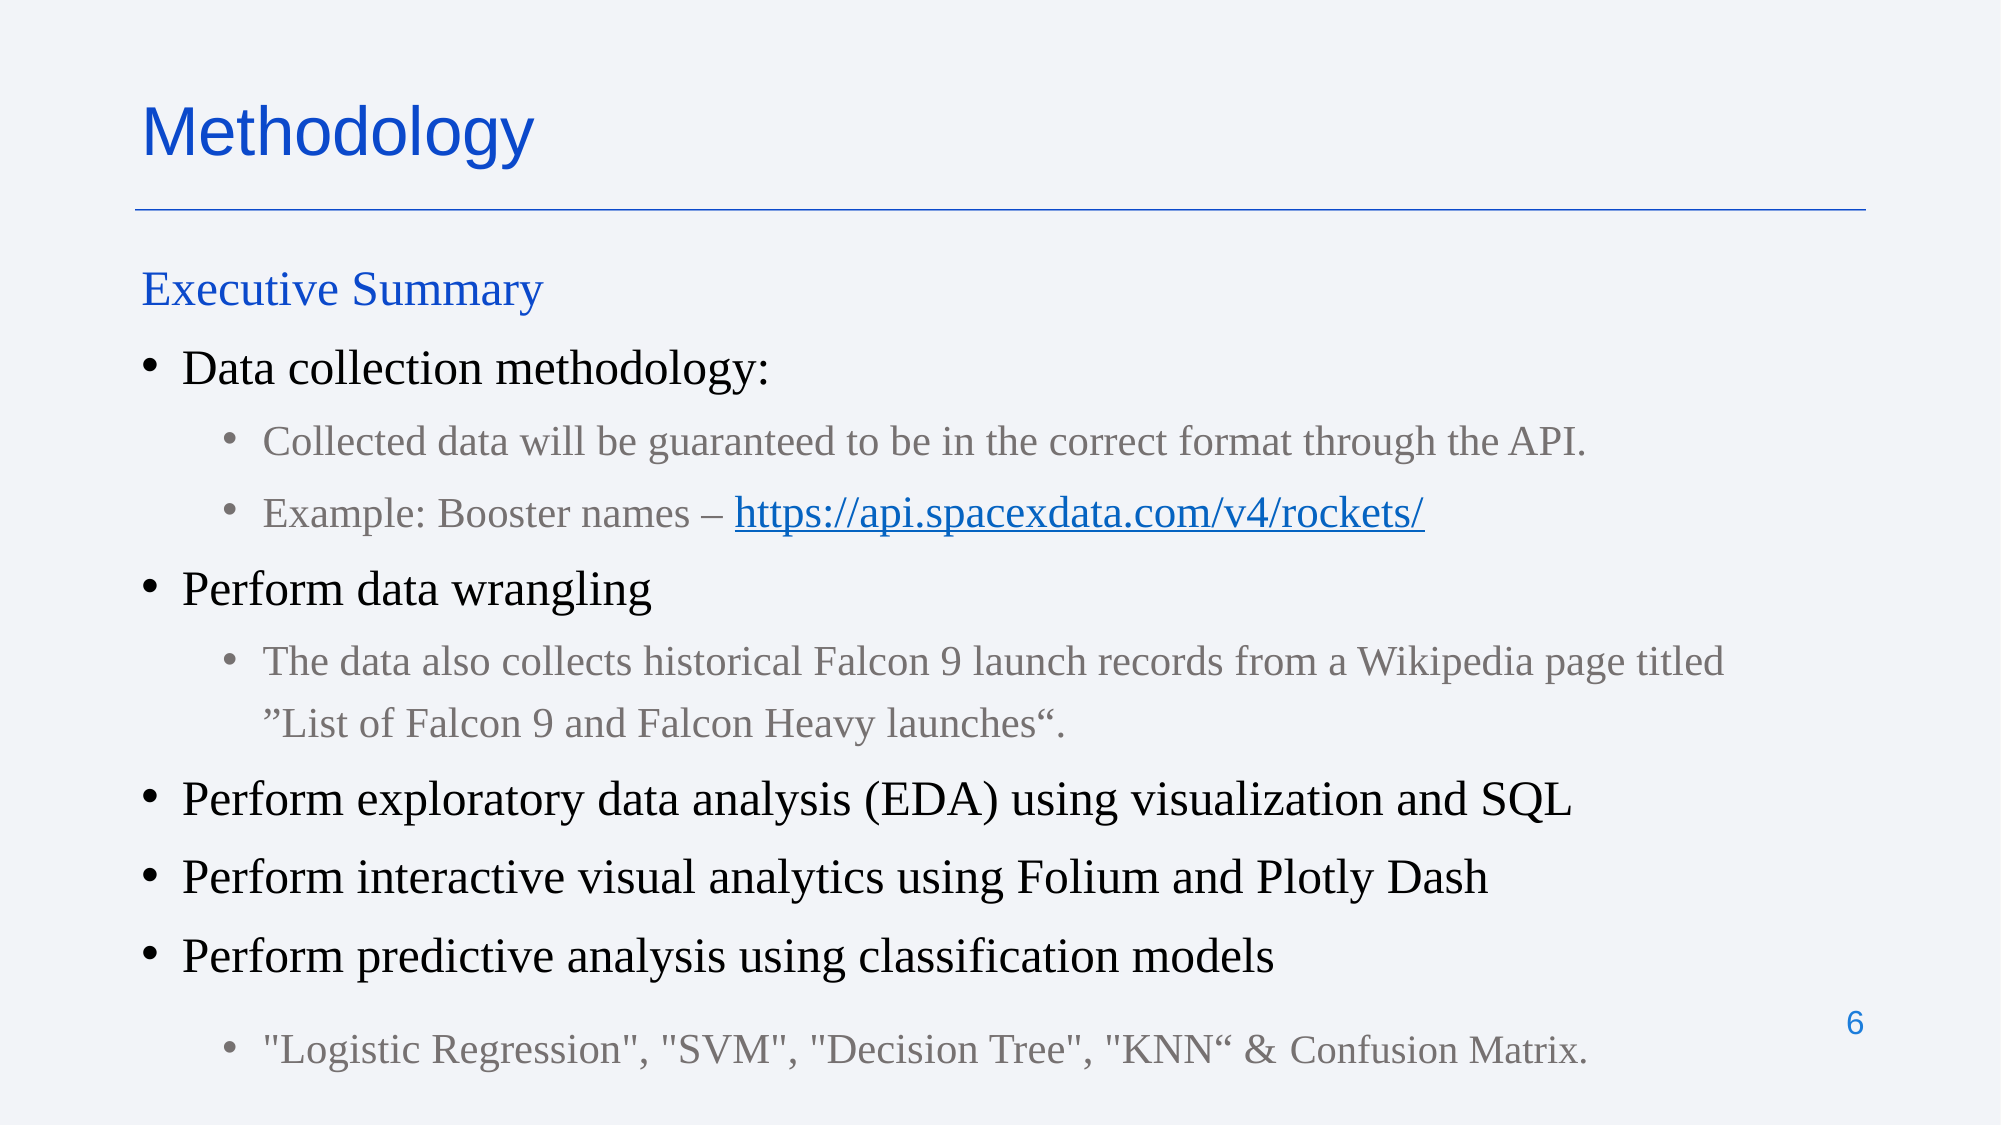

Methodology
Executive Summary
Data collection methodology:
Collected data will be guaranteed to be in the correct format through the API.
Example: Booster names – https://api.spacexdata.com/v4/rockets/
Perform data wrangling
The data also collects historical Falcon 9 launch records from a Wikipedia page titled ”List of Falcon 9 and Falcon Heavy launches“.
Perform exploratory data analysis (EDA) using visualization and SQL
Perform interactive visual analytics using Folium and Plotly Dash
Perform predictive analysis using classification models
"Logistic Regression", "SVM", "Decision Tree", "KNN“ & Confusion Matrix.

6